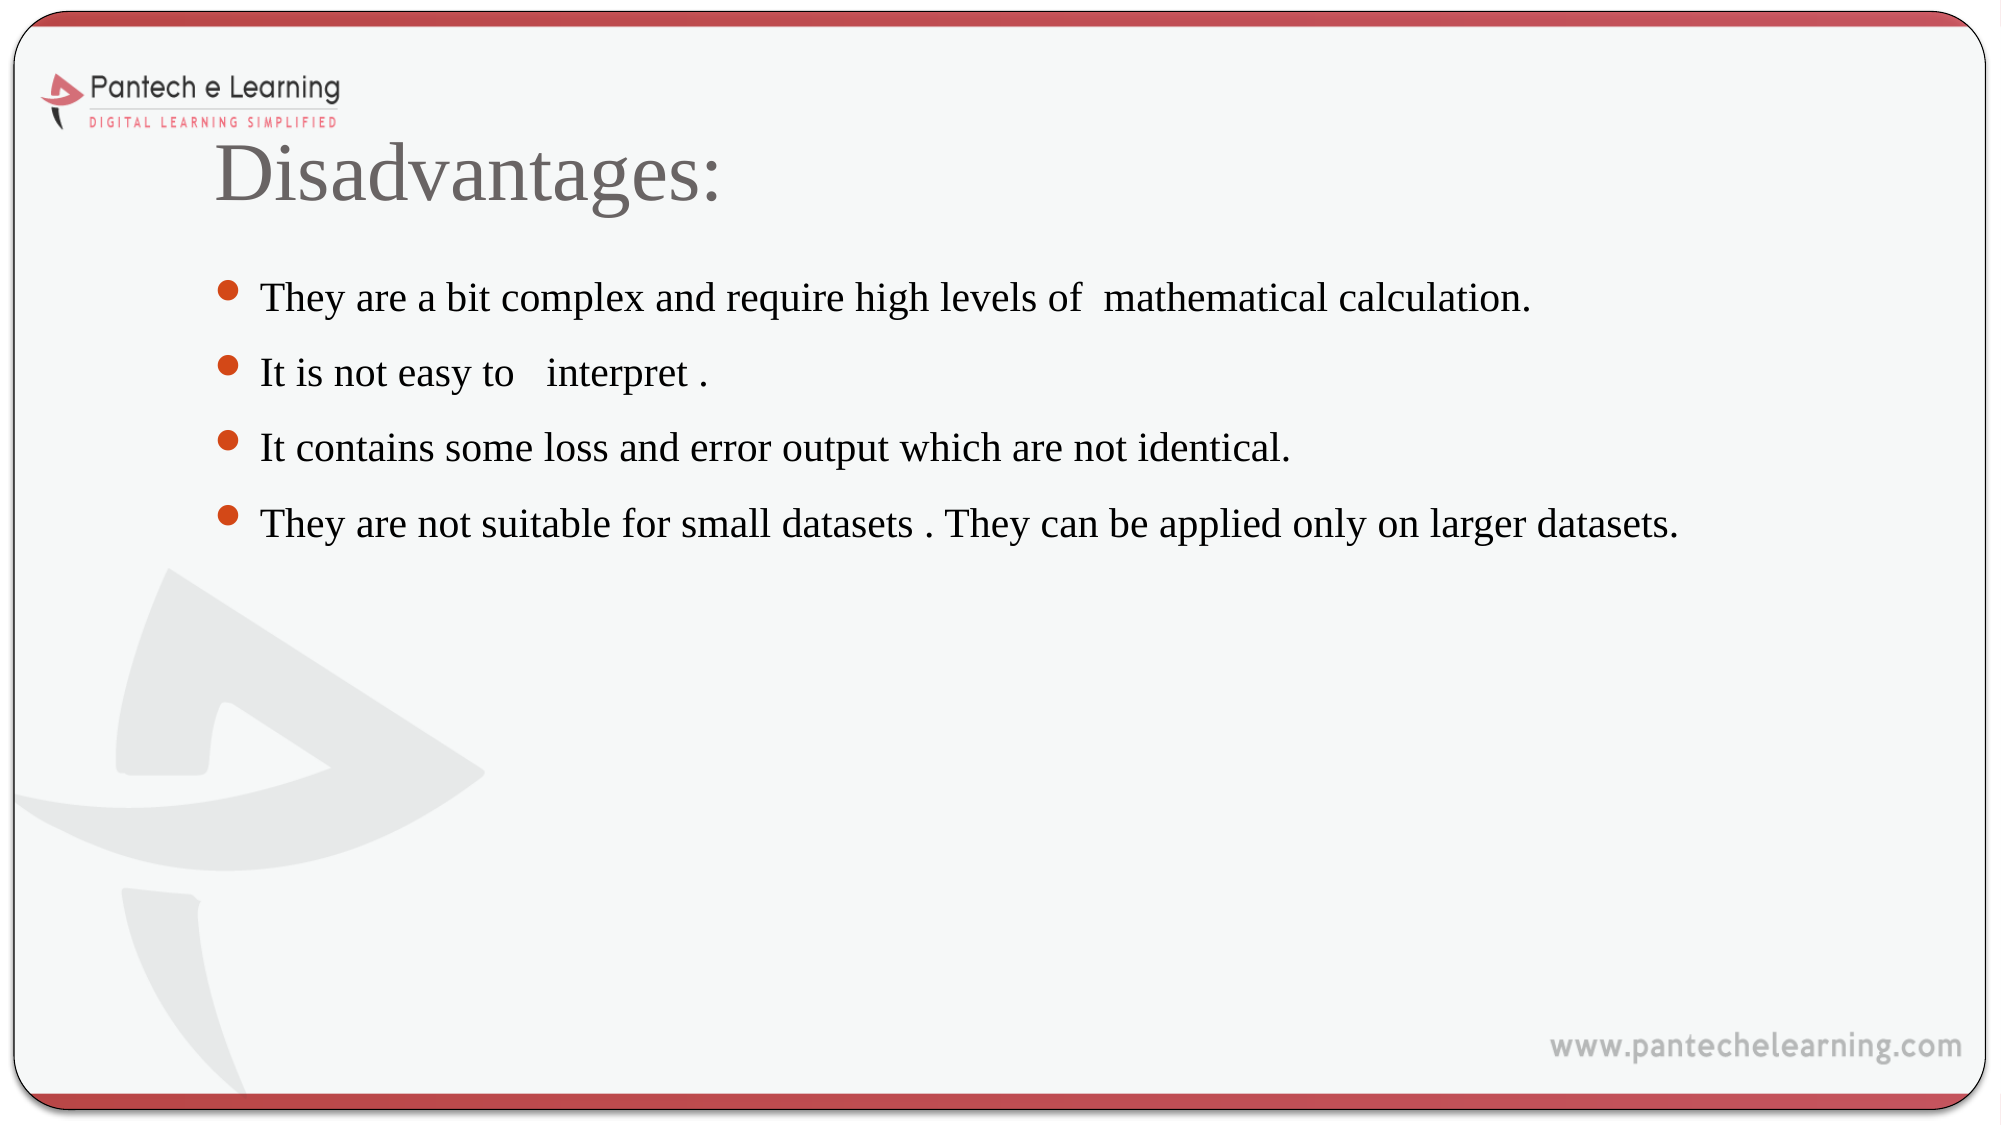

# Disadvantages:
They are a bit complex and require high levels of  mathematical calculation.
It is not easy to   interpret .
It contains some loss and error output which are not identical.
They are not suitable for small datasets . They can be applied only on larger datasets.